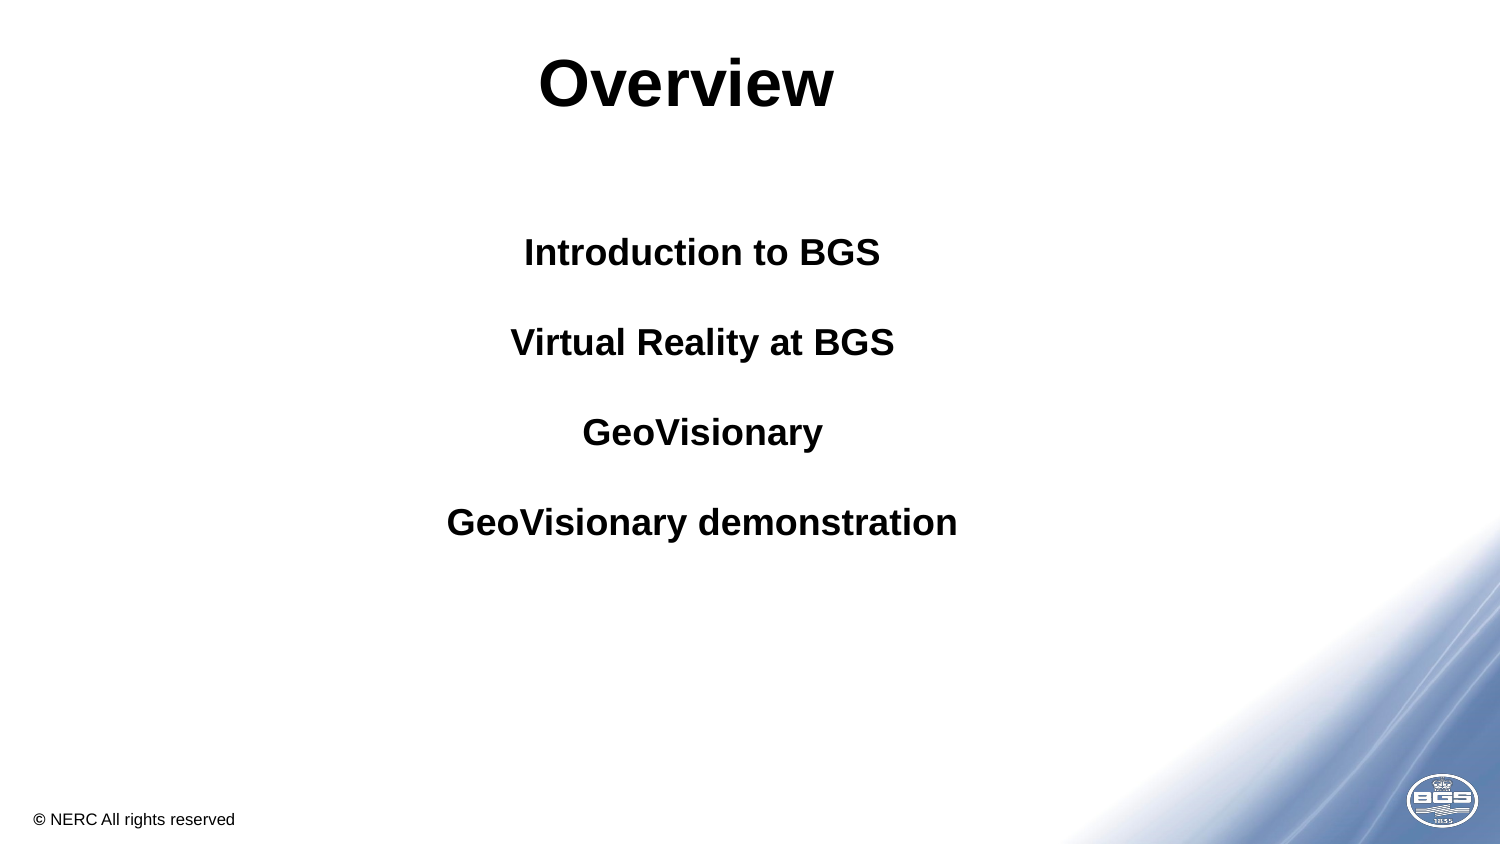

Overview
Introduction to BGS

Virtual Reality at BGS

GeoVisionary

GeoVisionary demonstration